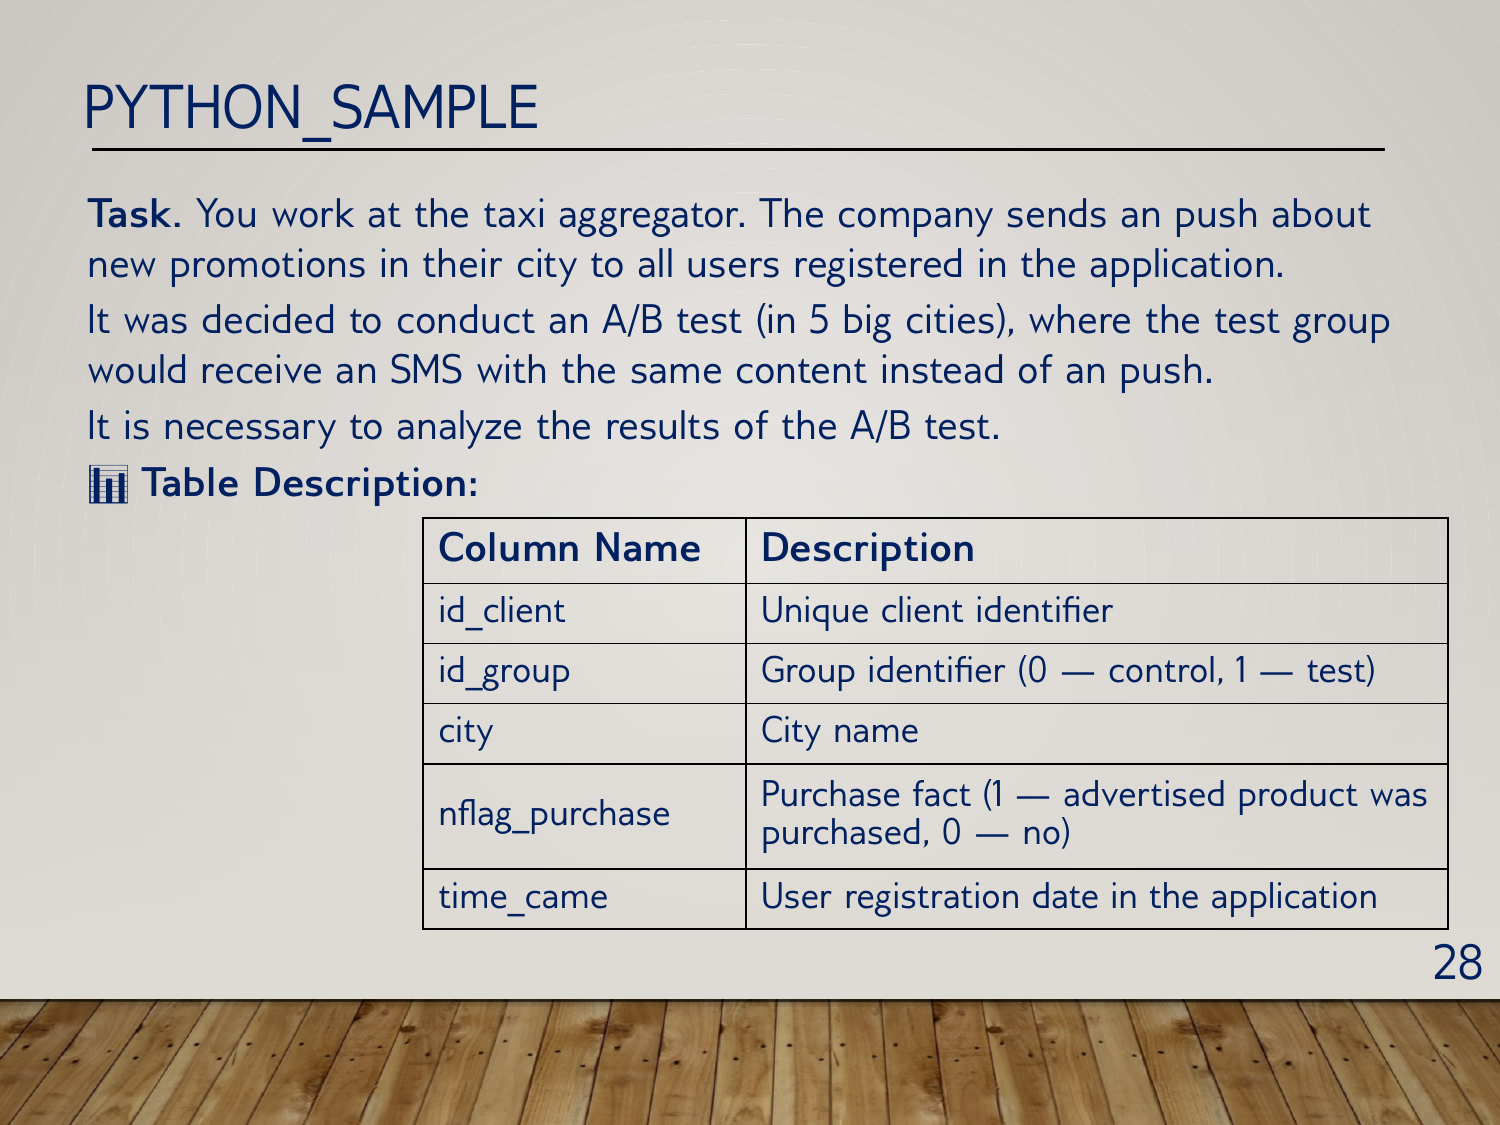

Python_Sample

Task. You work at the taxi aggregator. The company sends an push about new promotions in their city to all users registered in the application.
It was decided to conduct an A/B test (in 5 big cities), where the test group would receive an SMS with the same content instead of an push.
It is necessary to analyze the results of the A/B test.
📊 Table Description:
| Column Name | Description |
| --- | --- |
| id\_client | Unique client identifier |
| id\_group | Group identifier (0 — control, 1 — test) |
| city | City name |
| nflag\_purchase | Purchase fact (1 — advertised product was purchased, 0 — no) |
| time\_came | User registration date in the application |
28